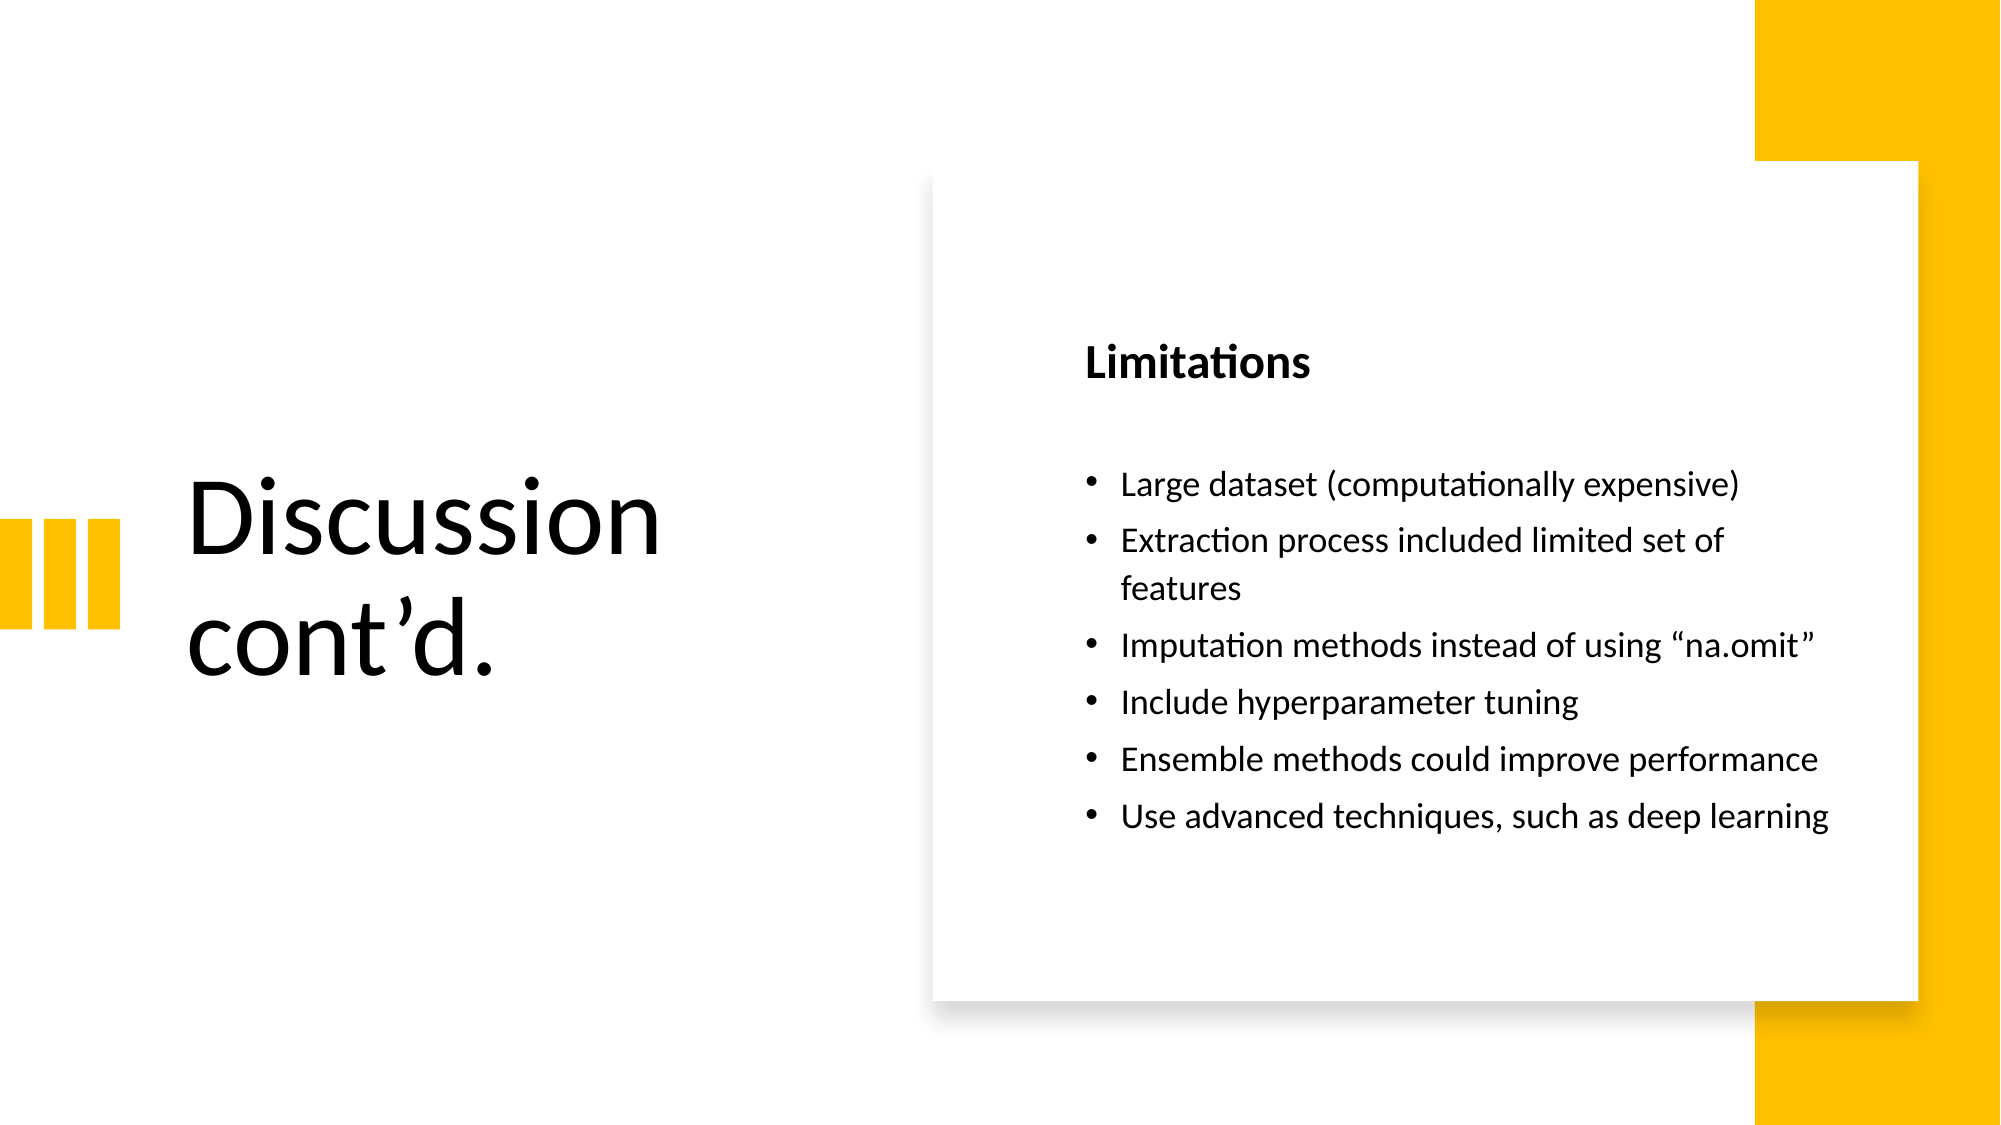

# Discussion cont’d.

Limitations

Large dataset (computationally expensive)
Extraction process included limited set of features
Imputation methods instead of using “na.omit”
Include hyperparameter tuning
Ensemble methods could improve performance
Use advanced techniques, such as deep learning